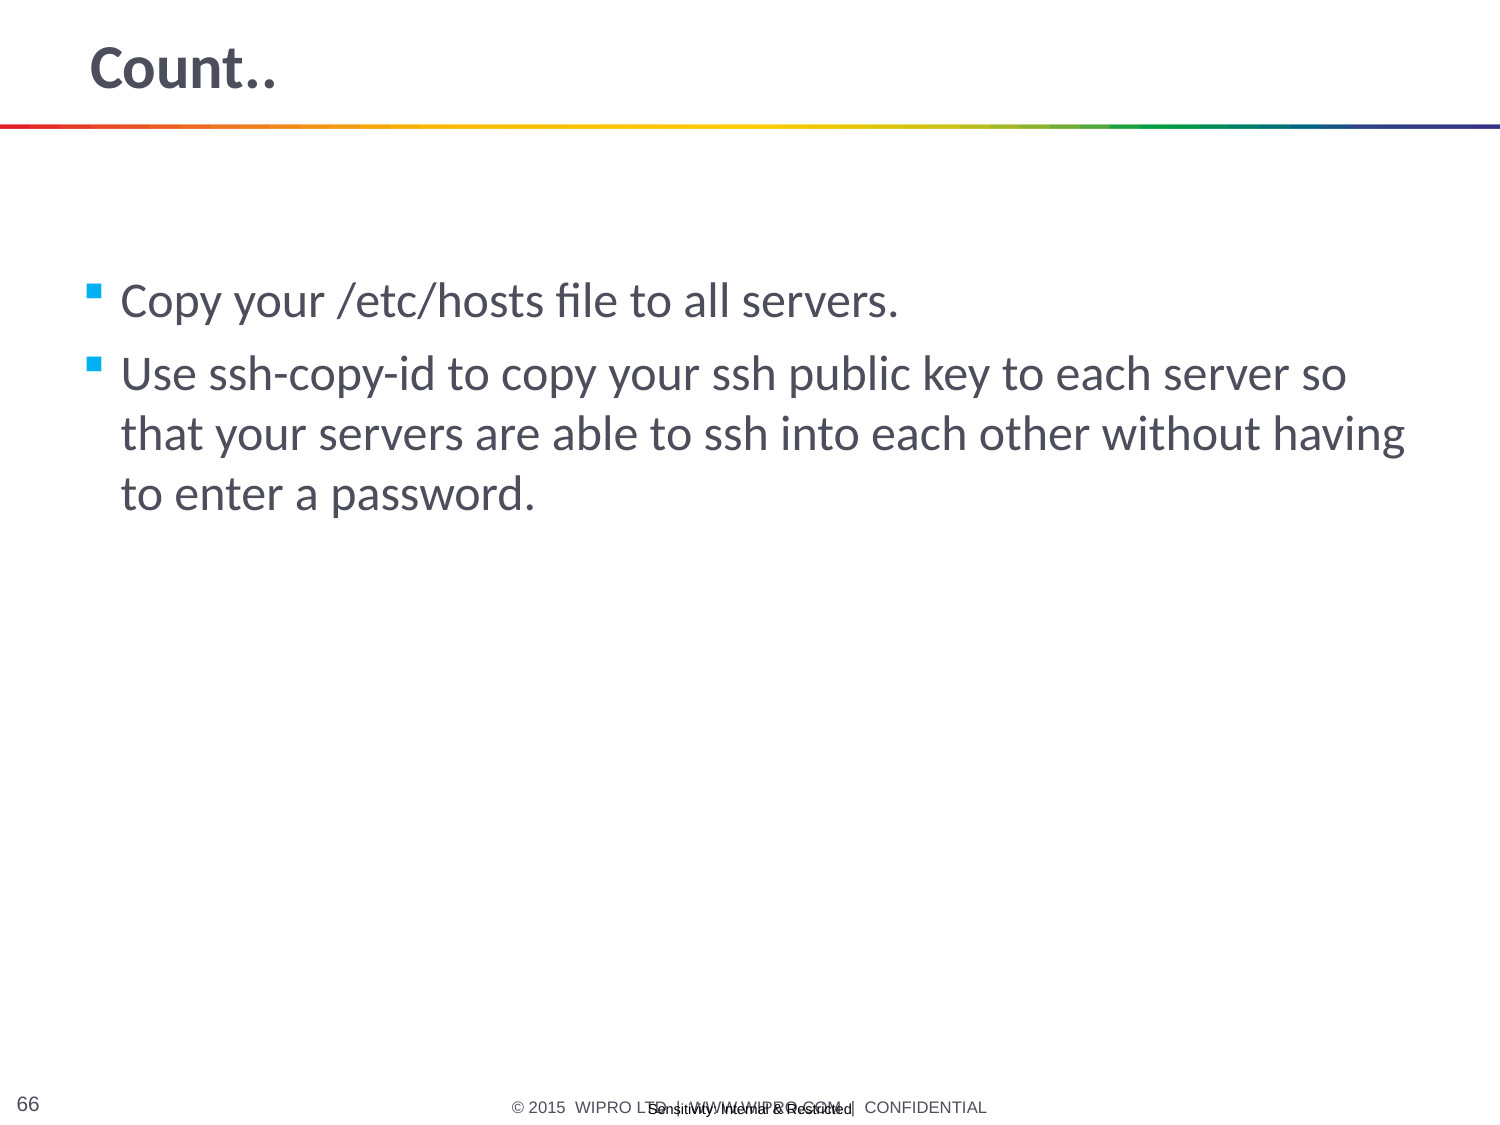

# Count..

Copy your /etc/hosts file to all servers.
Use ssh-copy-id to copy your ssh public key to each server so that your servers are able to ssh into each other without having to enter a password.